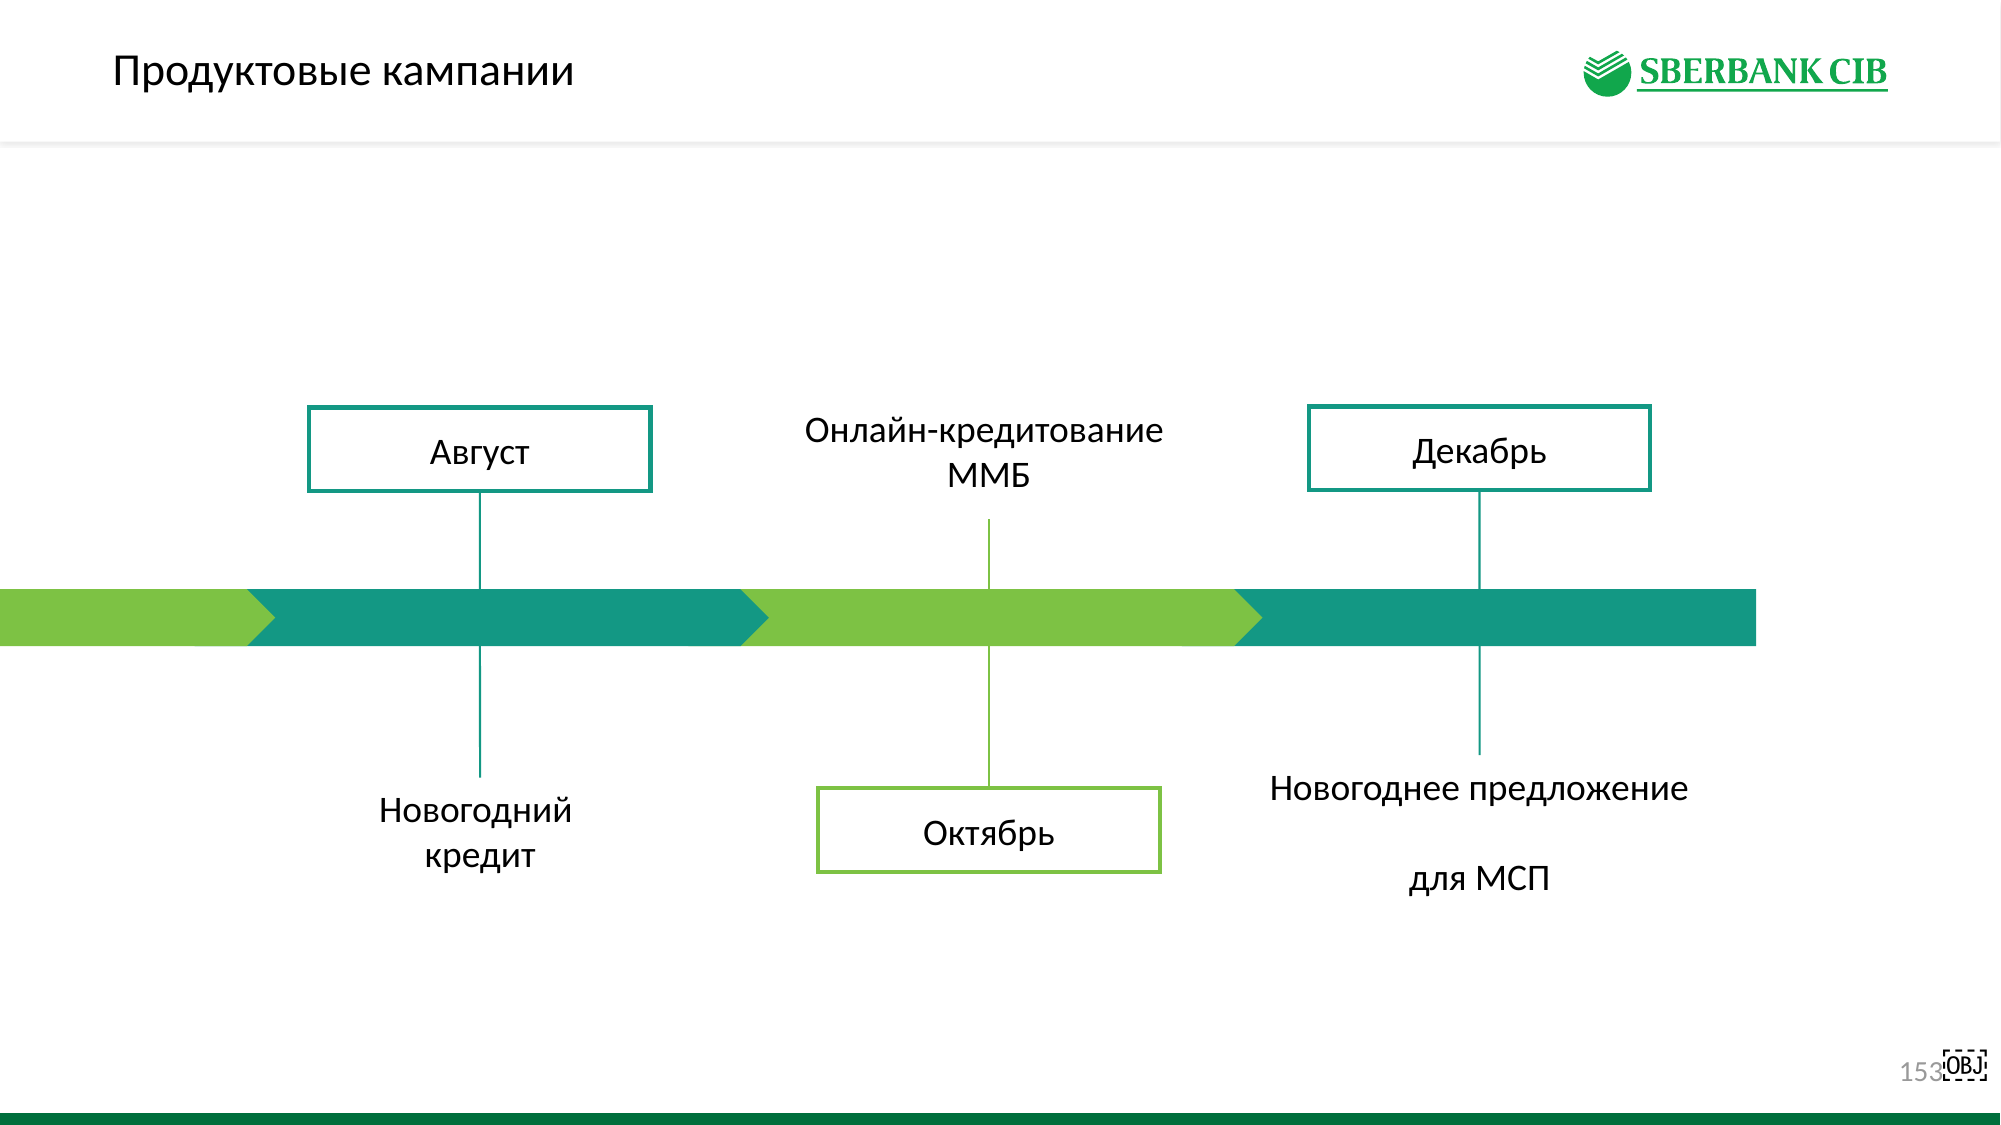

# Продуктовые кампании
Онлайн-кредитование
ММБ
Декабрь
Август

Новогоднее предложение
для МСП
Новогодний
кредит
Октябрь